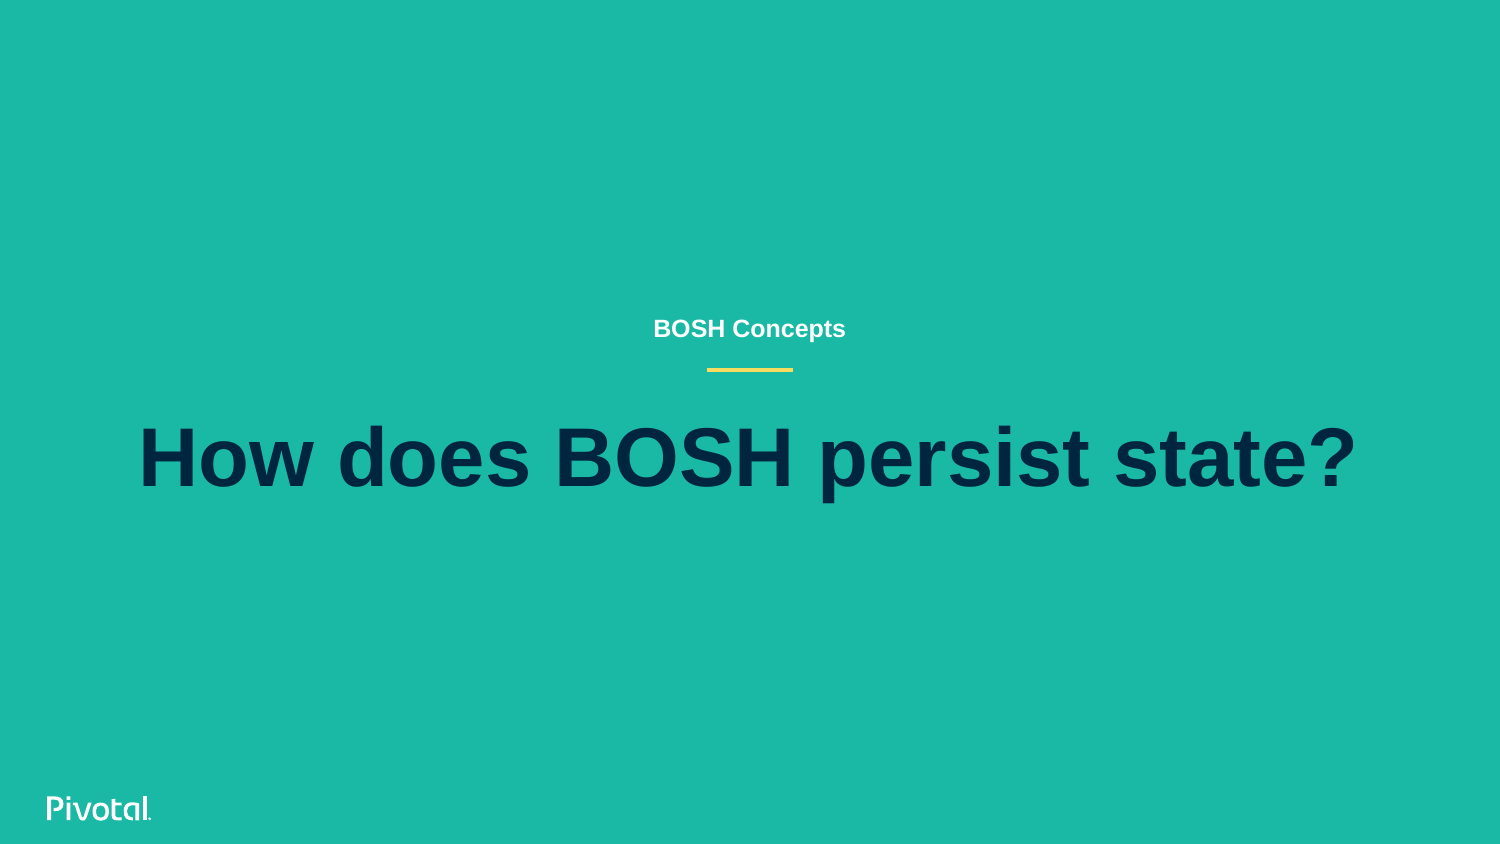

BOSH Concepts
# How does BOSH persist state?